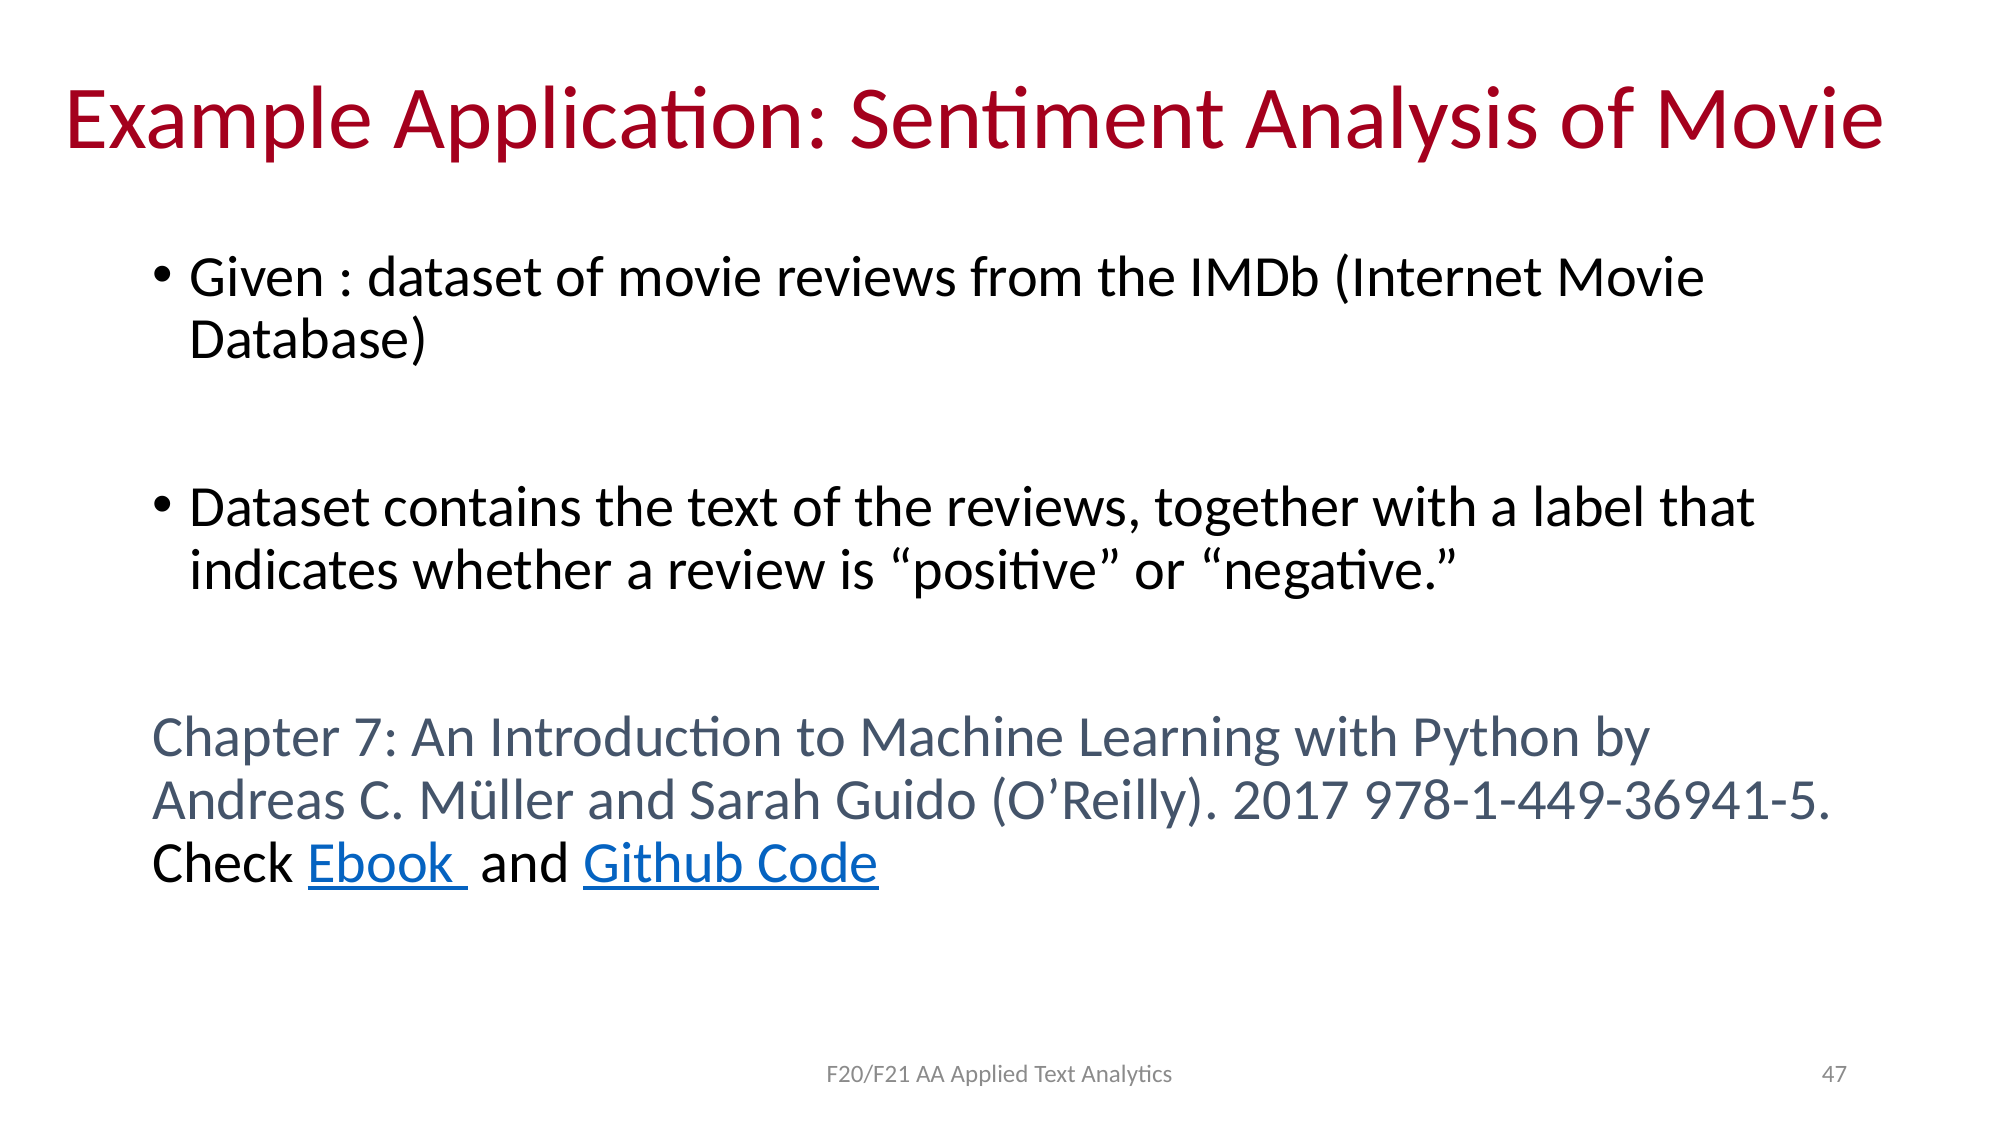

# Example Application: Sentiment Analysis of Movie
Given : dataset of movie reviews from the IMDb (Internet Movie Database)

Dataset contains the text of the reviews, together with a label that indicates whether a review is “positive” or “negative.”

Chapter 7: An Introduction to Machine Learning with Python by Andreas C. Müller and Sarah Guido (O’Reilly). 2017 978-1-449-36941-5. Check Ebook  and Github Code

F20/F21 AA Applied Text Analytics
47